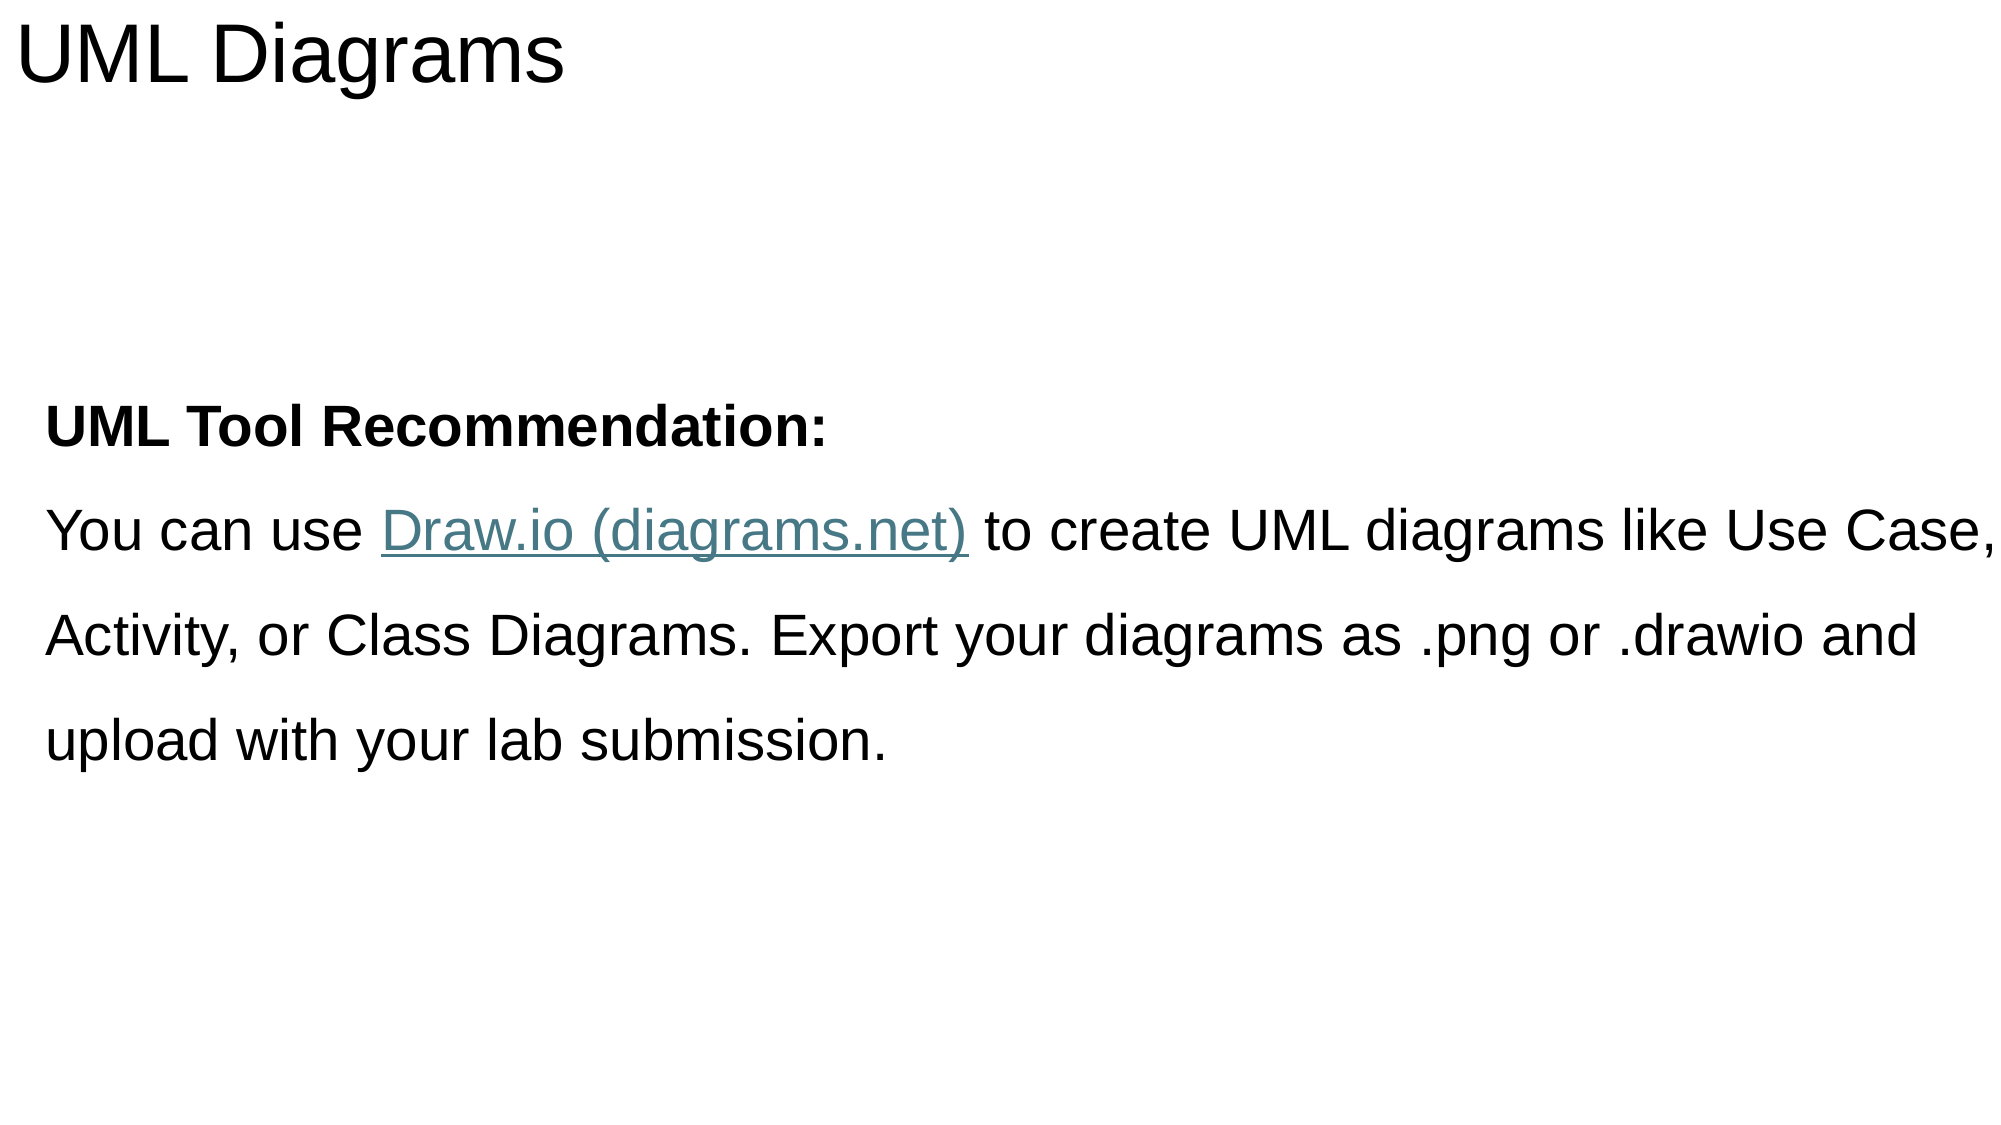

# UML Diagrams
UML Tool Recommendation:
You can use Draw.io (diagrams.net) to create UML diagrams like Use Case, Activity, or Class Diagrams. Export your diagrams as .png or .drawio and upload with your lab submission.